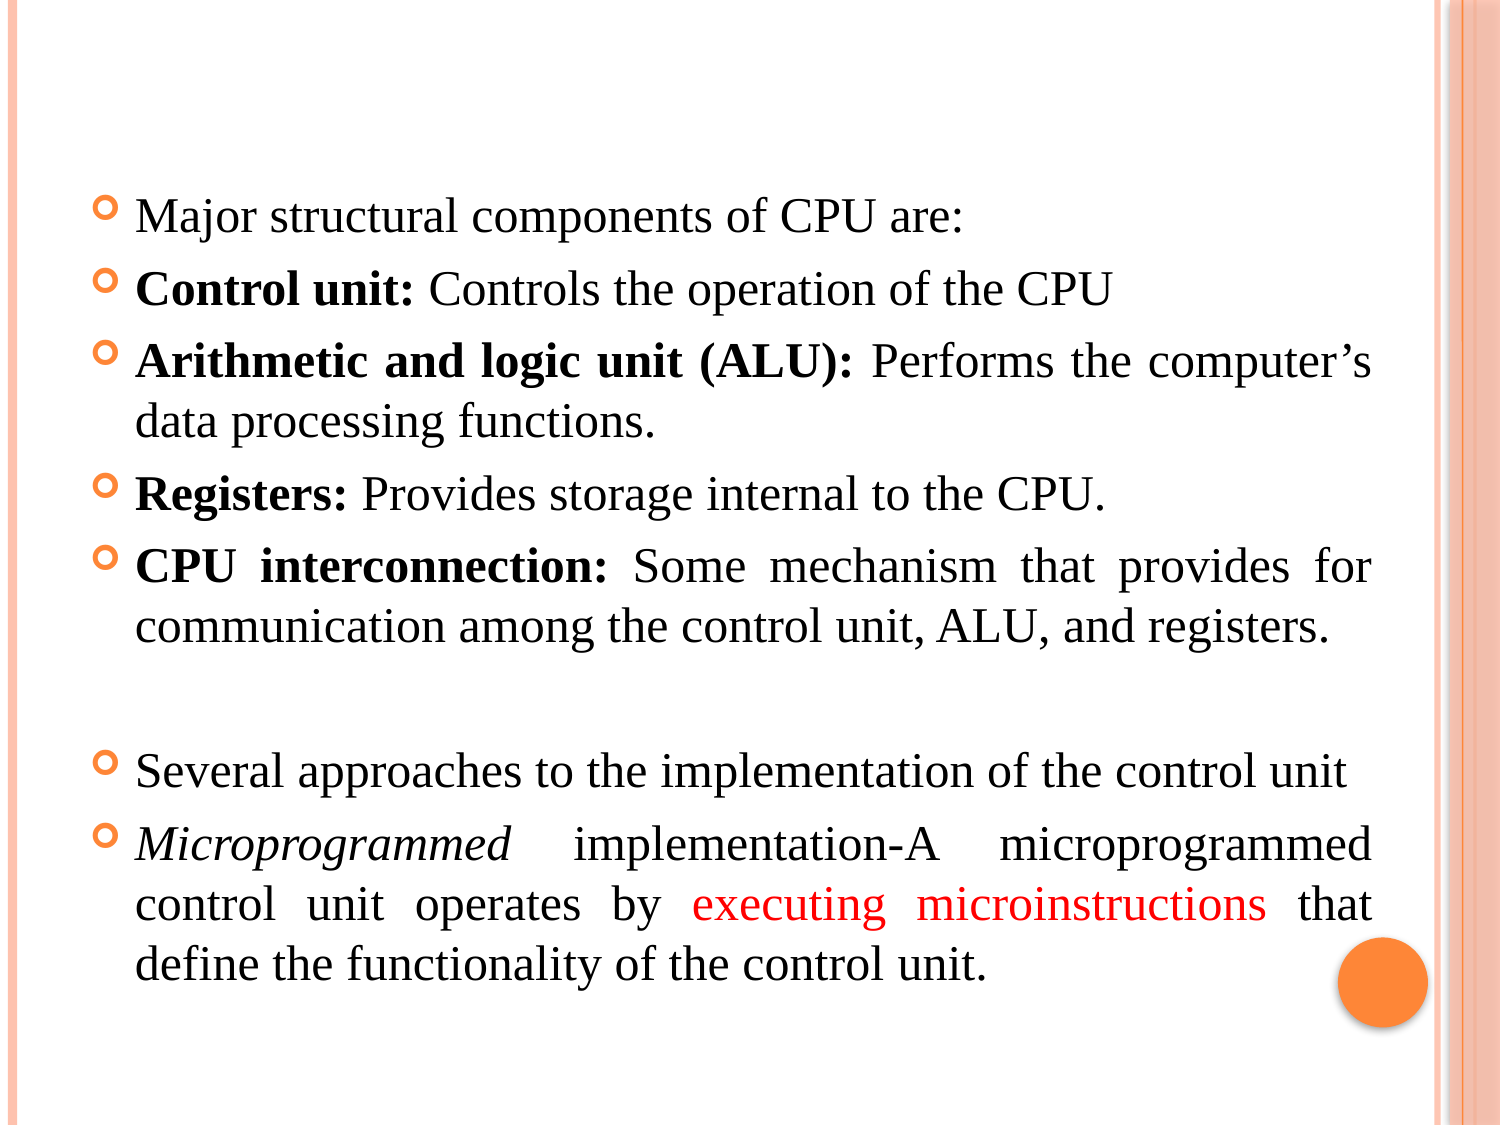

#
Major structural components of CPU are:
Control unit: Controls the operation of the CPU
Arithmetic and logic unit (ALU): Performs the computer’s data processing functions.
Registers: Provides storage internal to the CPU.
CPU interconnection: Some mechanism that provides for communication among the control unit, ALU, and registers.

Several approaches to the implementation of the control unit
Microprogrammed implementation-A microprogrammed control unit operates by executing microinstructions that define the functionality of the control unit.